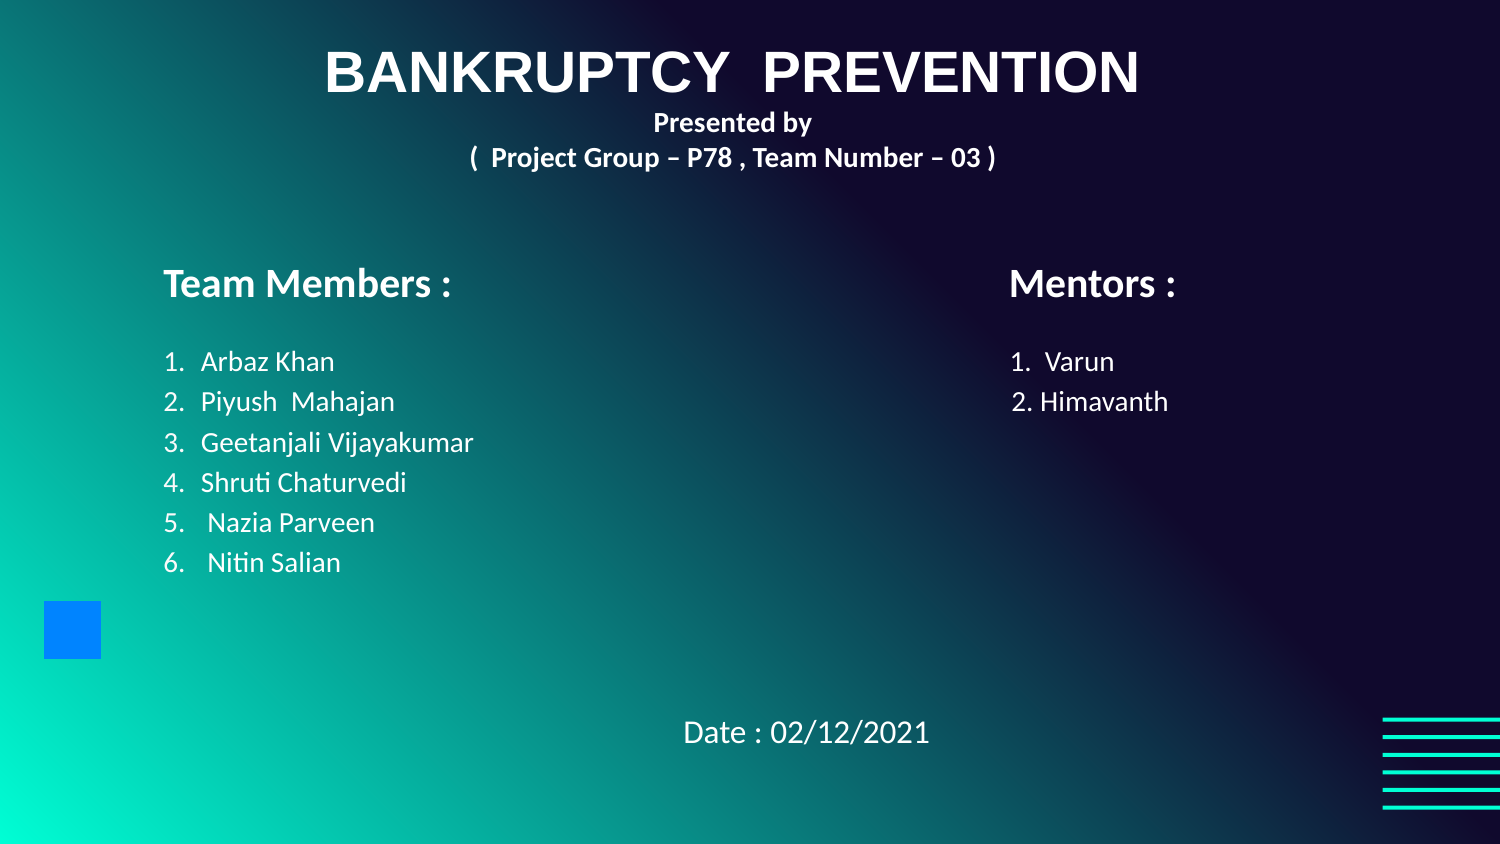

# BANKRUPTCY  PREVENTION Presented by (  Project Group – P78 , Team Number – 03 )

Team Members :                                                                                                          Mentors :

Arbaz Khan                                                                                                        1.  Varun
Piyush  Mahajan                                                                                               2. Himavanth
Geetanjali Vijayakumar
Shruti Chaturvedi
 Nazia Parveen
 Nitin Salian

                                                                                Date : 02/12/2021